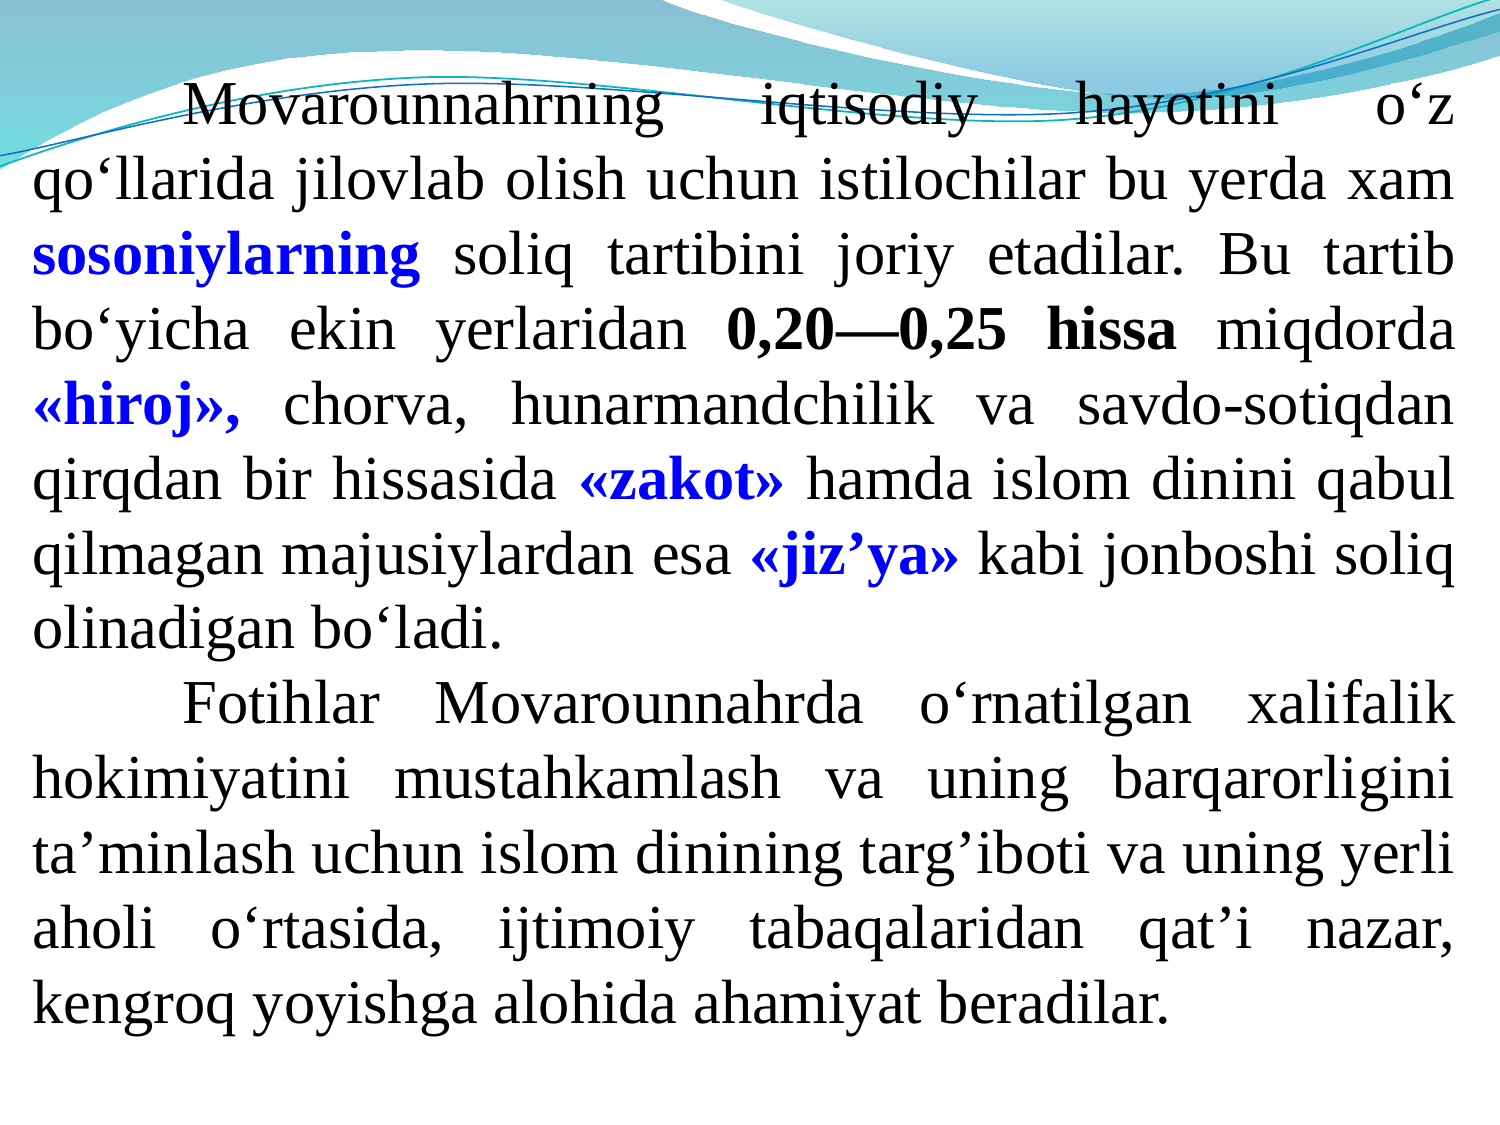

Movarounnahrning iqtisodiy hayotini o‘z qo‘llarida jilovlab olish uchun istilochilar bu yerda xam sosoniylarning soliq tartibini joriy etadilar. Bu tartib bo‘yicha ekin yerlaridan 0,20—0,25 hissa miqdorda «hiroj», chorva, hunarmandchilik va savdo-sotiqdan qirqdan bir hissasida «zakot» hamda islom dinini qabul qilmagan majusiylardan esa «jiz’ya» kabi jonboshi soliq olinadigan bo‘ladi.
	Fotihlar Movarounnahrda o‘rnatilgan xalifalik hokimiyatini mustahkamlash va uning barqarorligini ta’minlash uchun islom dinining targ’iboti va uning yerli aholi o‘rtasida, ijtimoiy tabaqalaridan qat’i nazar, kengroq yoyishga alohida ahamiyat beradilar.